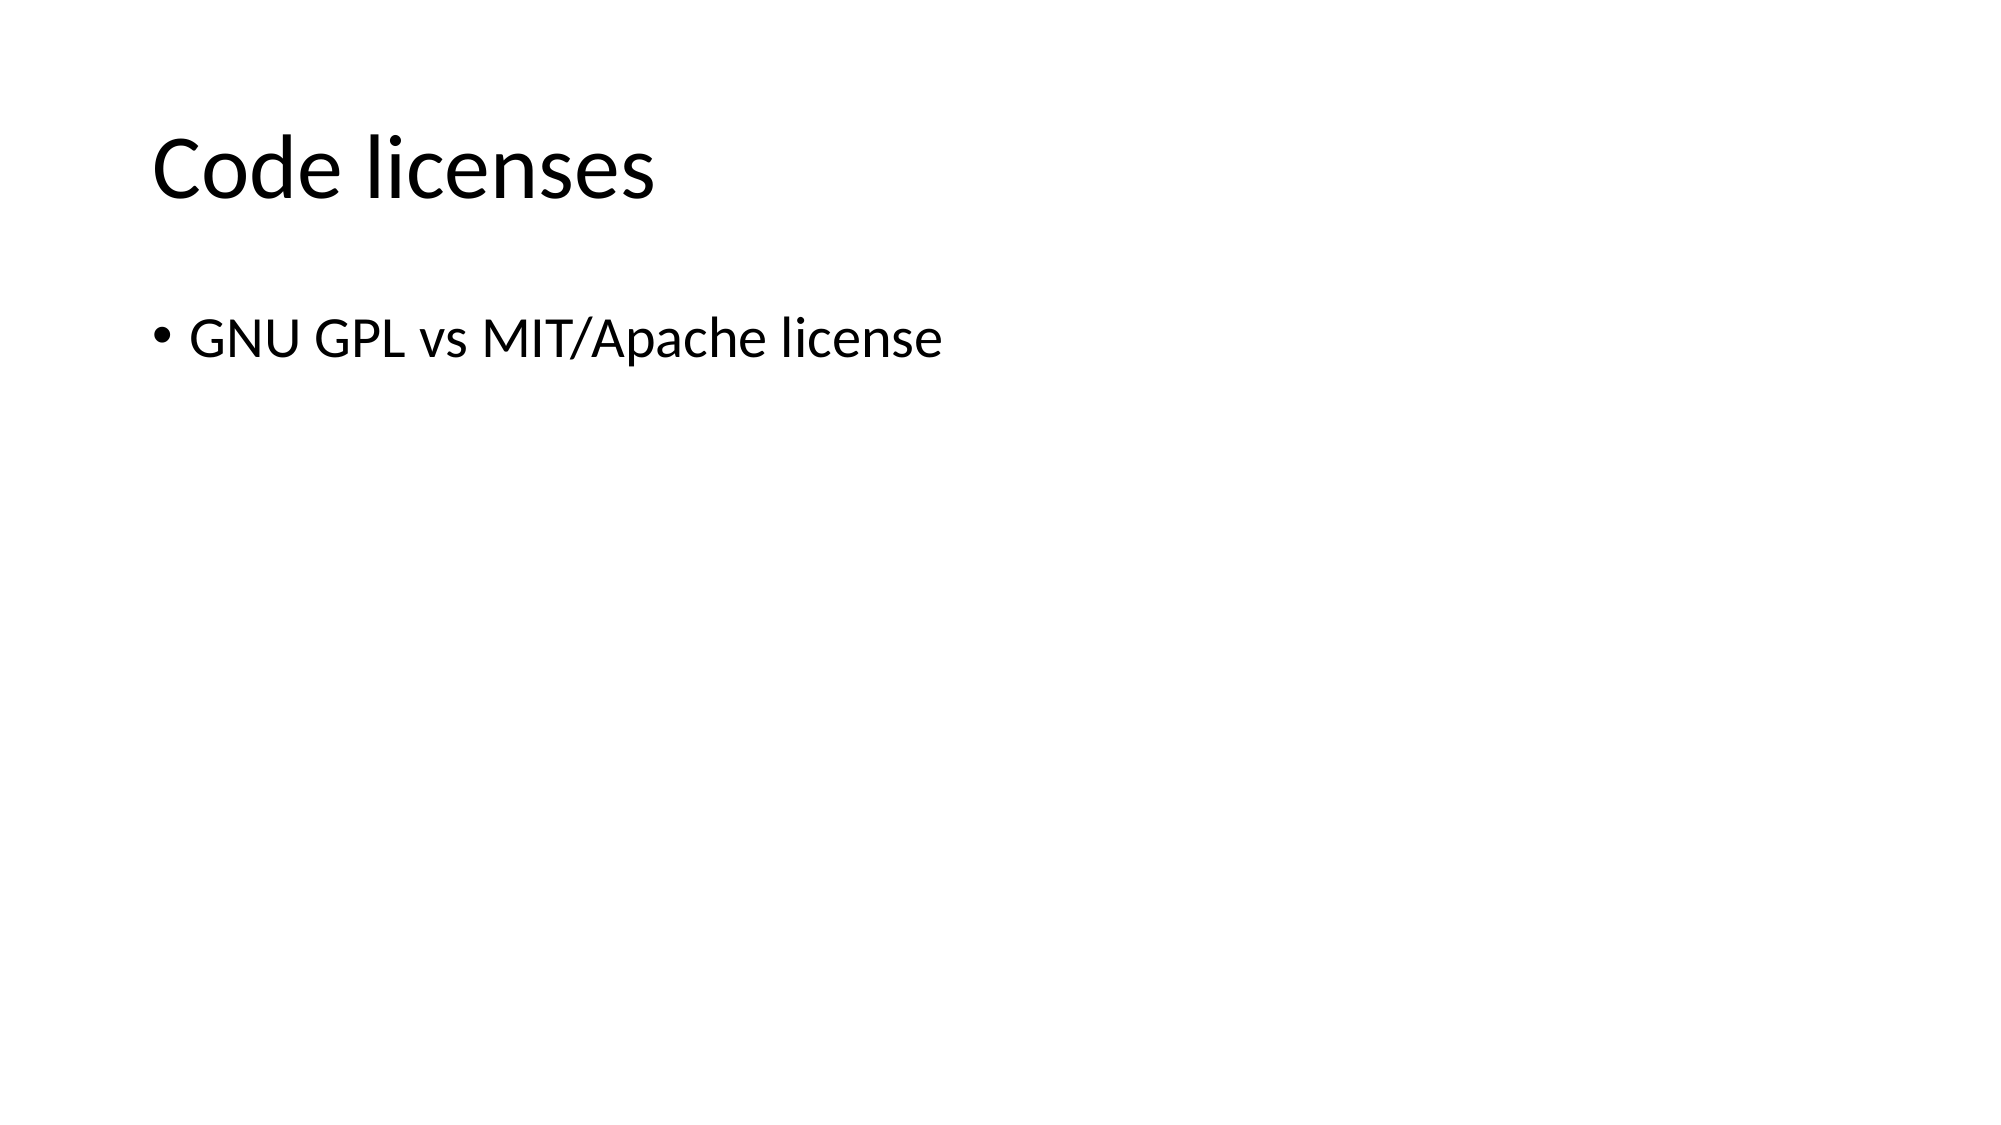

# Code licenses
GNU GPL vs MIT/Apache license